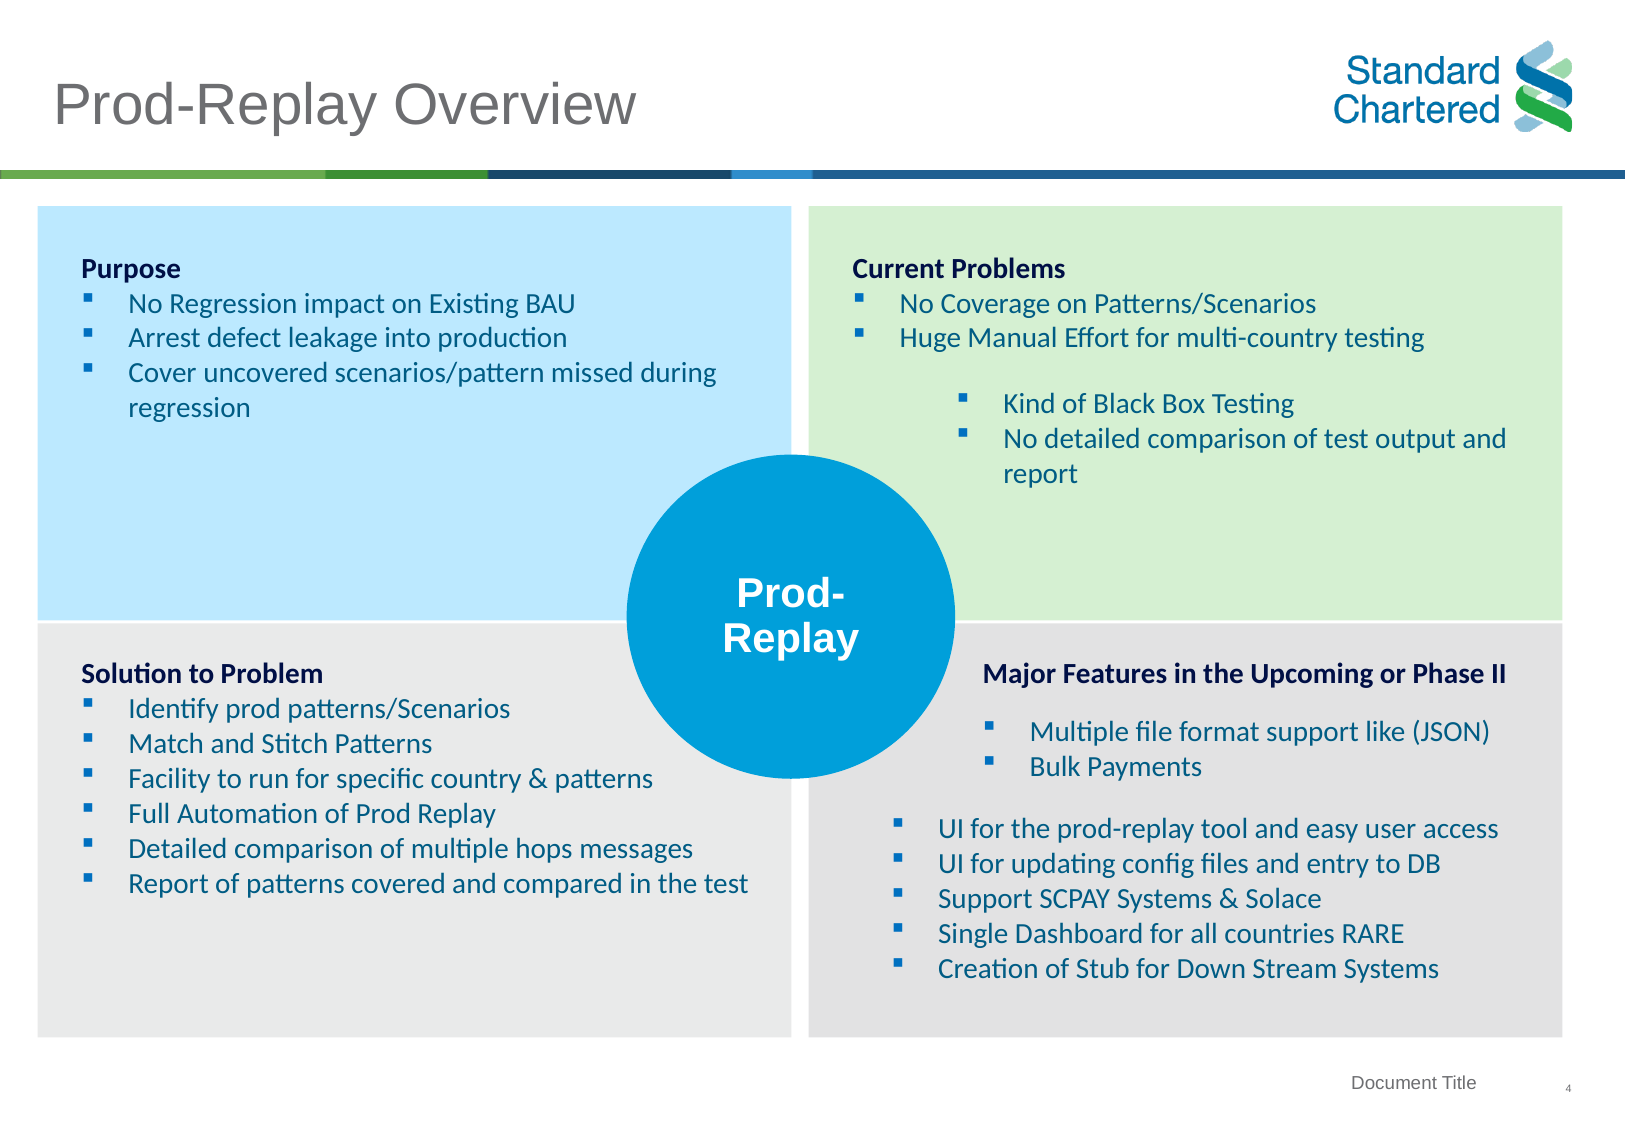

# Prod-Replay Overview

Purpose
No Regression impact on Existing BAU
Arrest defect leakage into production
Cover uncovered scenarios/pattern missed during regression

Current Problems
No Coverage on Patterns/Scenarios
Huge Manual Effort for multi-country testing
Kind of Black Box Testing
No detailed comparison of test output and report
Prod-Replay

Solution to Problem
Identify prod patterns/Scenarios
Match and Stitch Patterns
Facility to run for specific country & patterns
Full Automation of Prod Replay
Detailed comparison of multiple hops messages
Report of patterns covered and compared in the test
Major Features in the Upcoming or Phase II
Multiple file format support like (JSON)
Bulk Payments
UI for the prod-replay tool and easy user access
UI for updating config files and entry to DB
Support SCPAY Systems & Solace
Single Dashboard for all countries RARE
Creation of Stub for Down Stream Systems